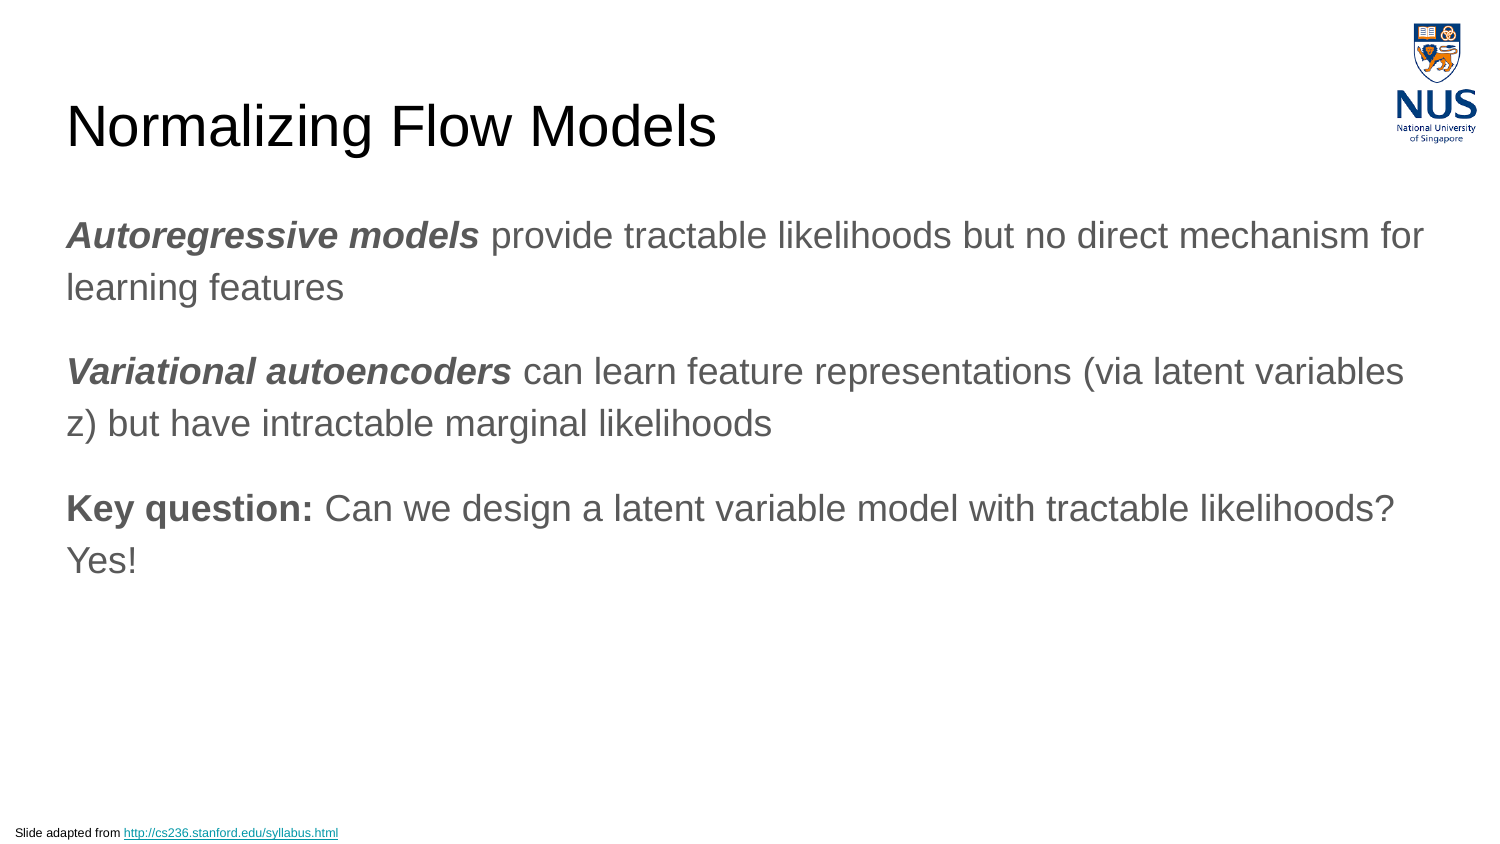

# Normalizing Flow Models
Autoregressive models provide tractable likelihoods but no direct mechanism for learning features
Variational autoencoders can learn feature representations (via latent variables z) but have intractable marginal likelihoods
Key question: Can we design a latent variable model with tractable likelihoods? Yes!
Slide adapted from http://cs236.stanford.edu/syllabus.html